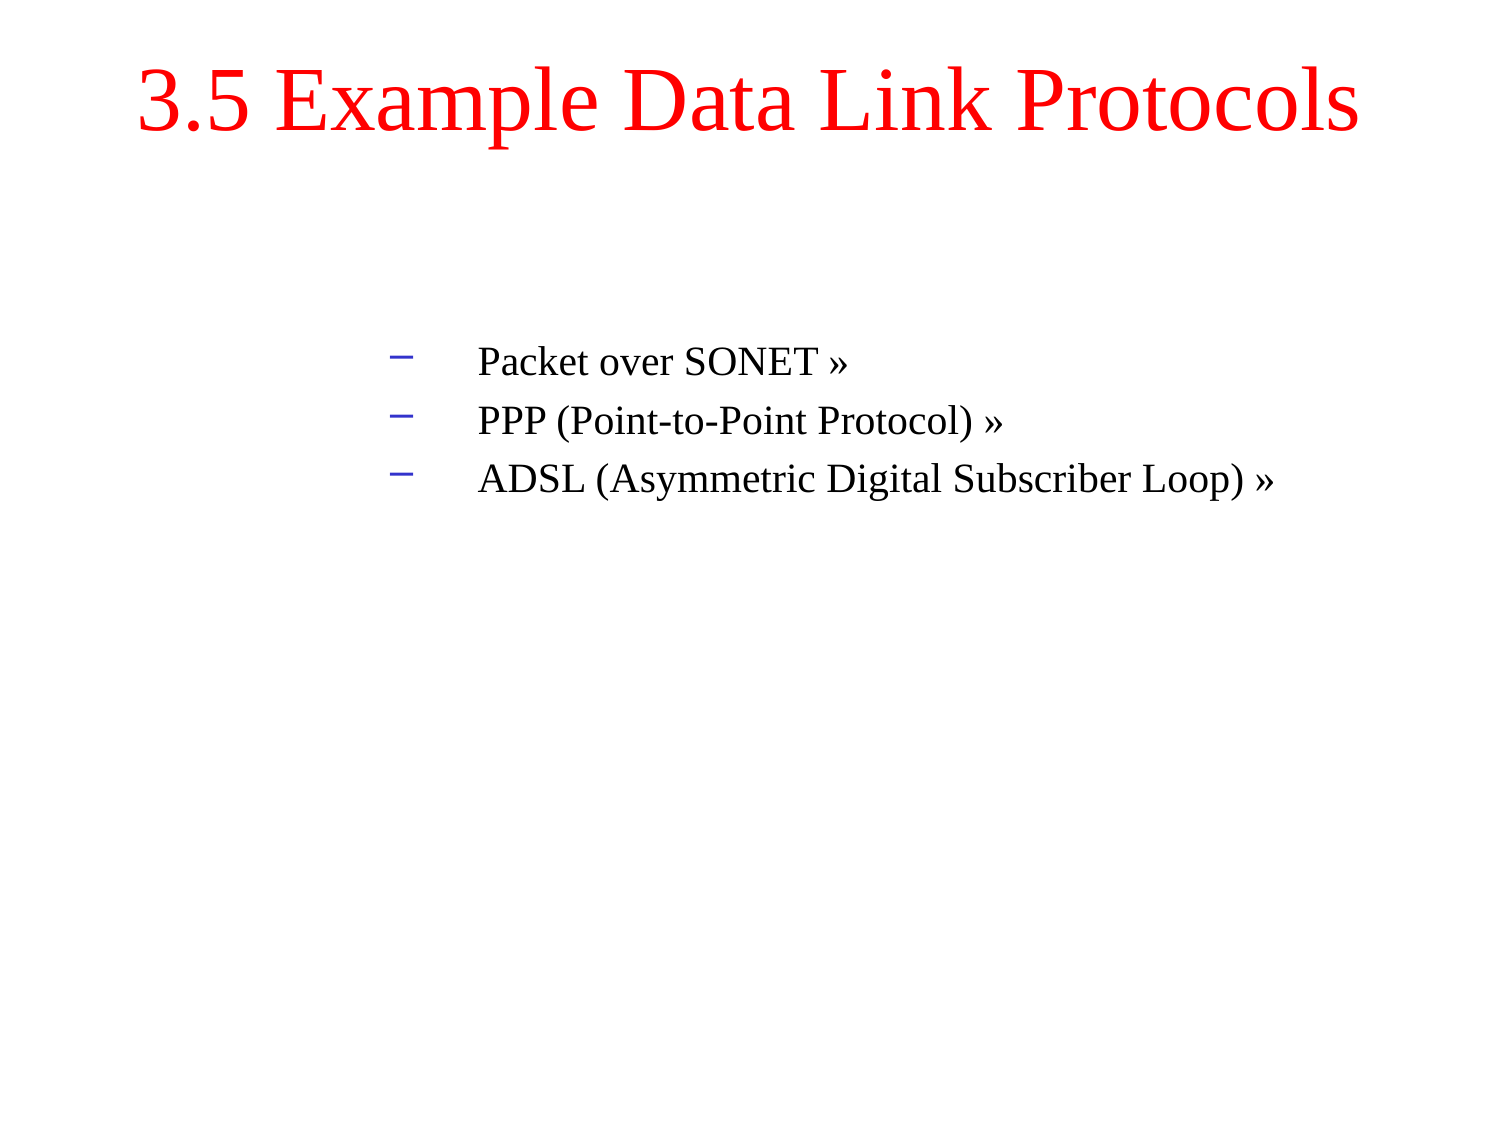

# 3.5 Example Data Link Protocols
Packet over SONET »
PPP (Point-to-Point Protocol) »
ADSL (Asymmetric Digital Subscriber Loop) »